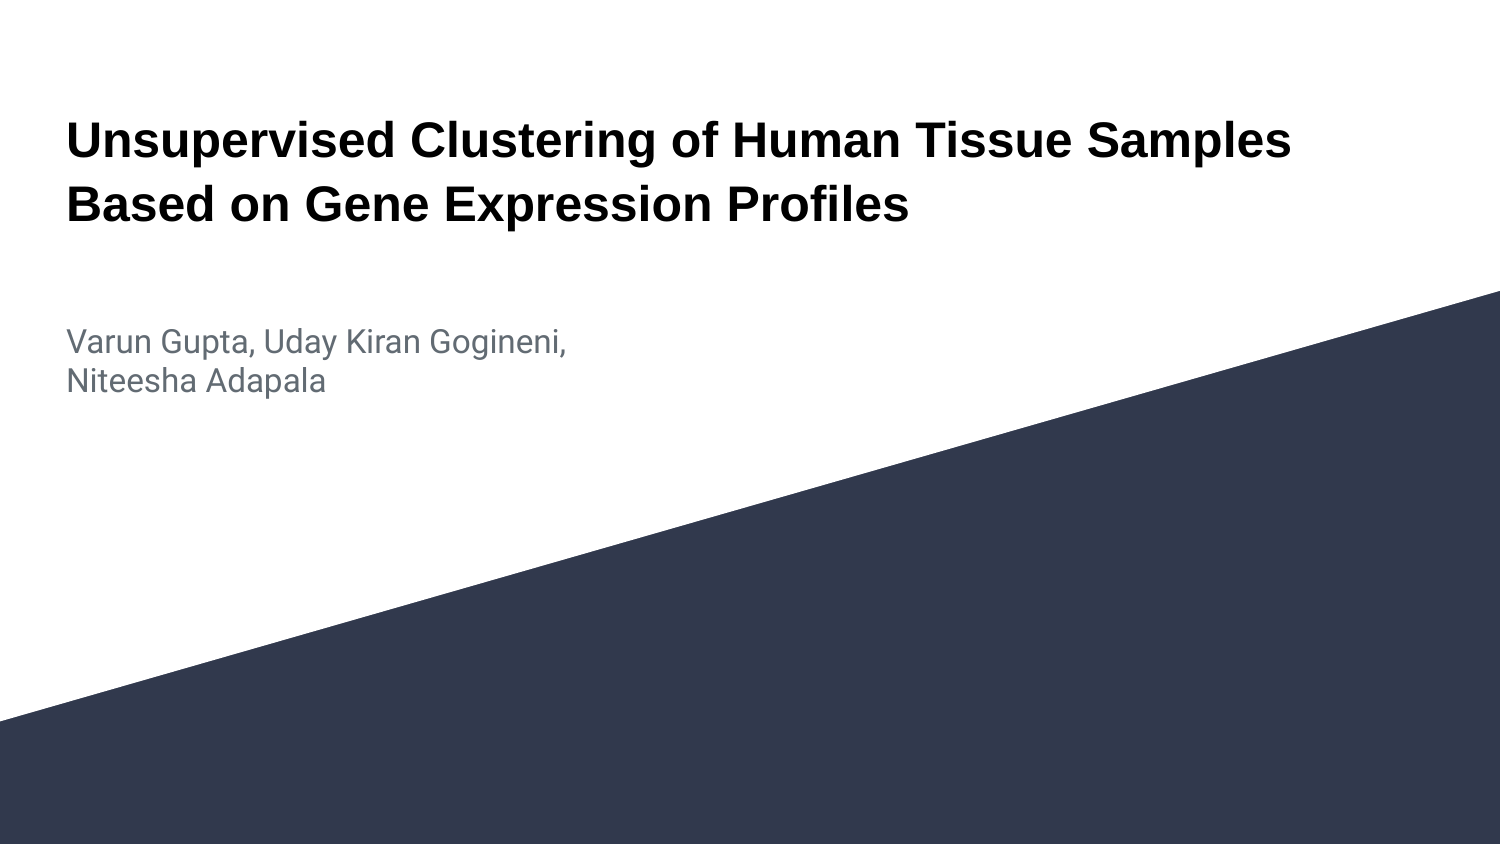

# Unsupervised Clustering of Human Tissue Samples Based on Gene Expression Profiles
Varun Gupta, Uday Kiran Gogineni,
Niteesha Adapala